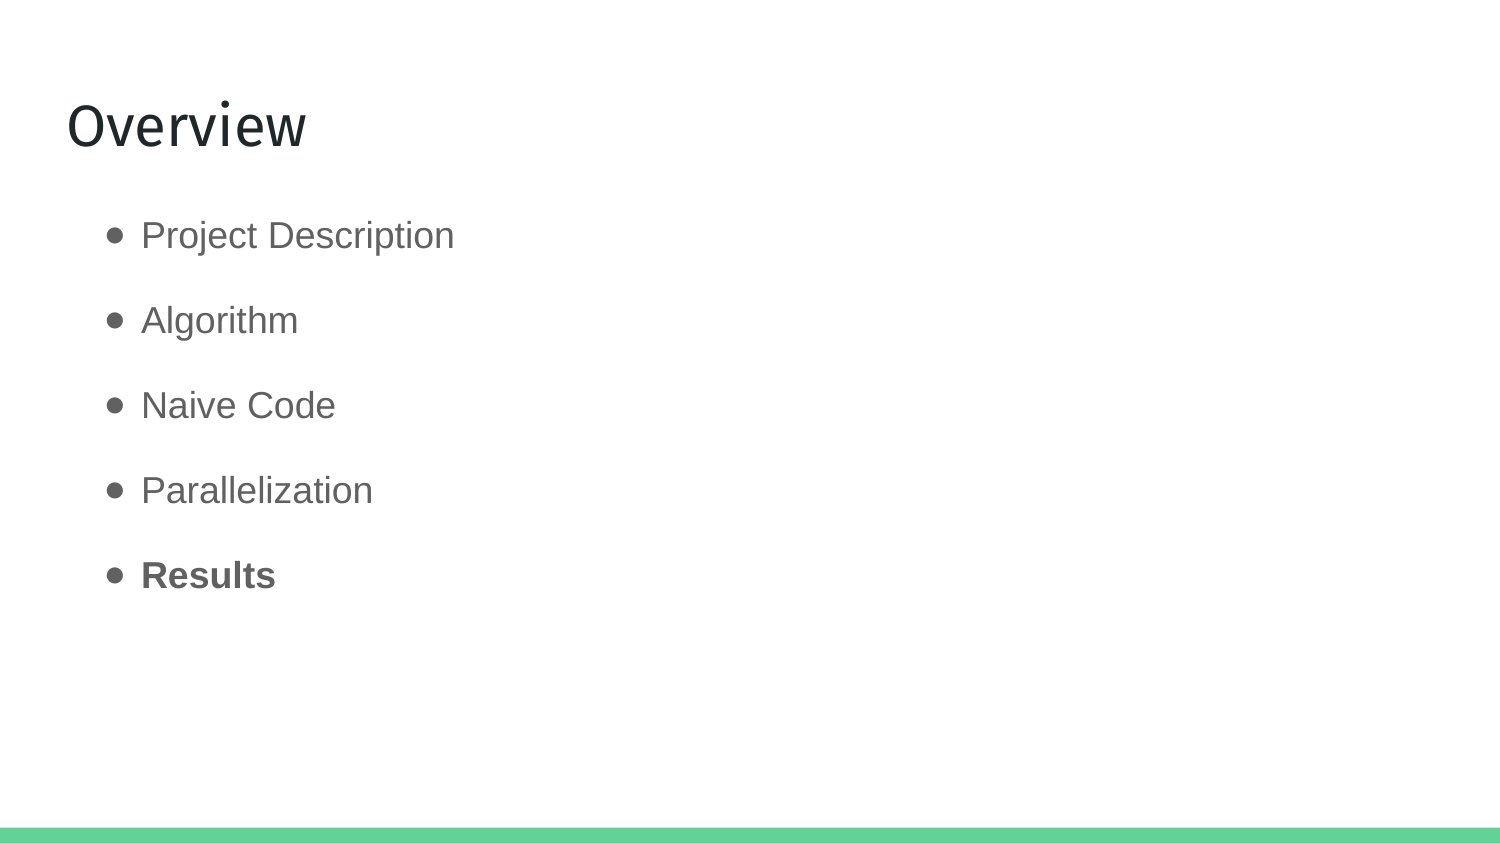

# Overview
Project Description
Algorithm
Naive Code
Parallelization
Results